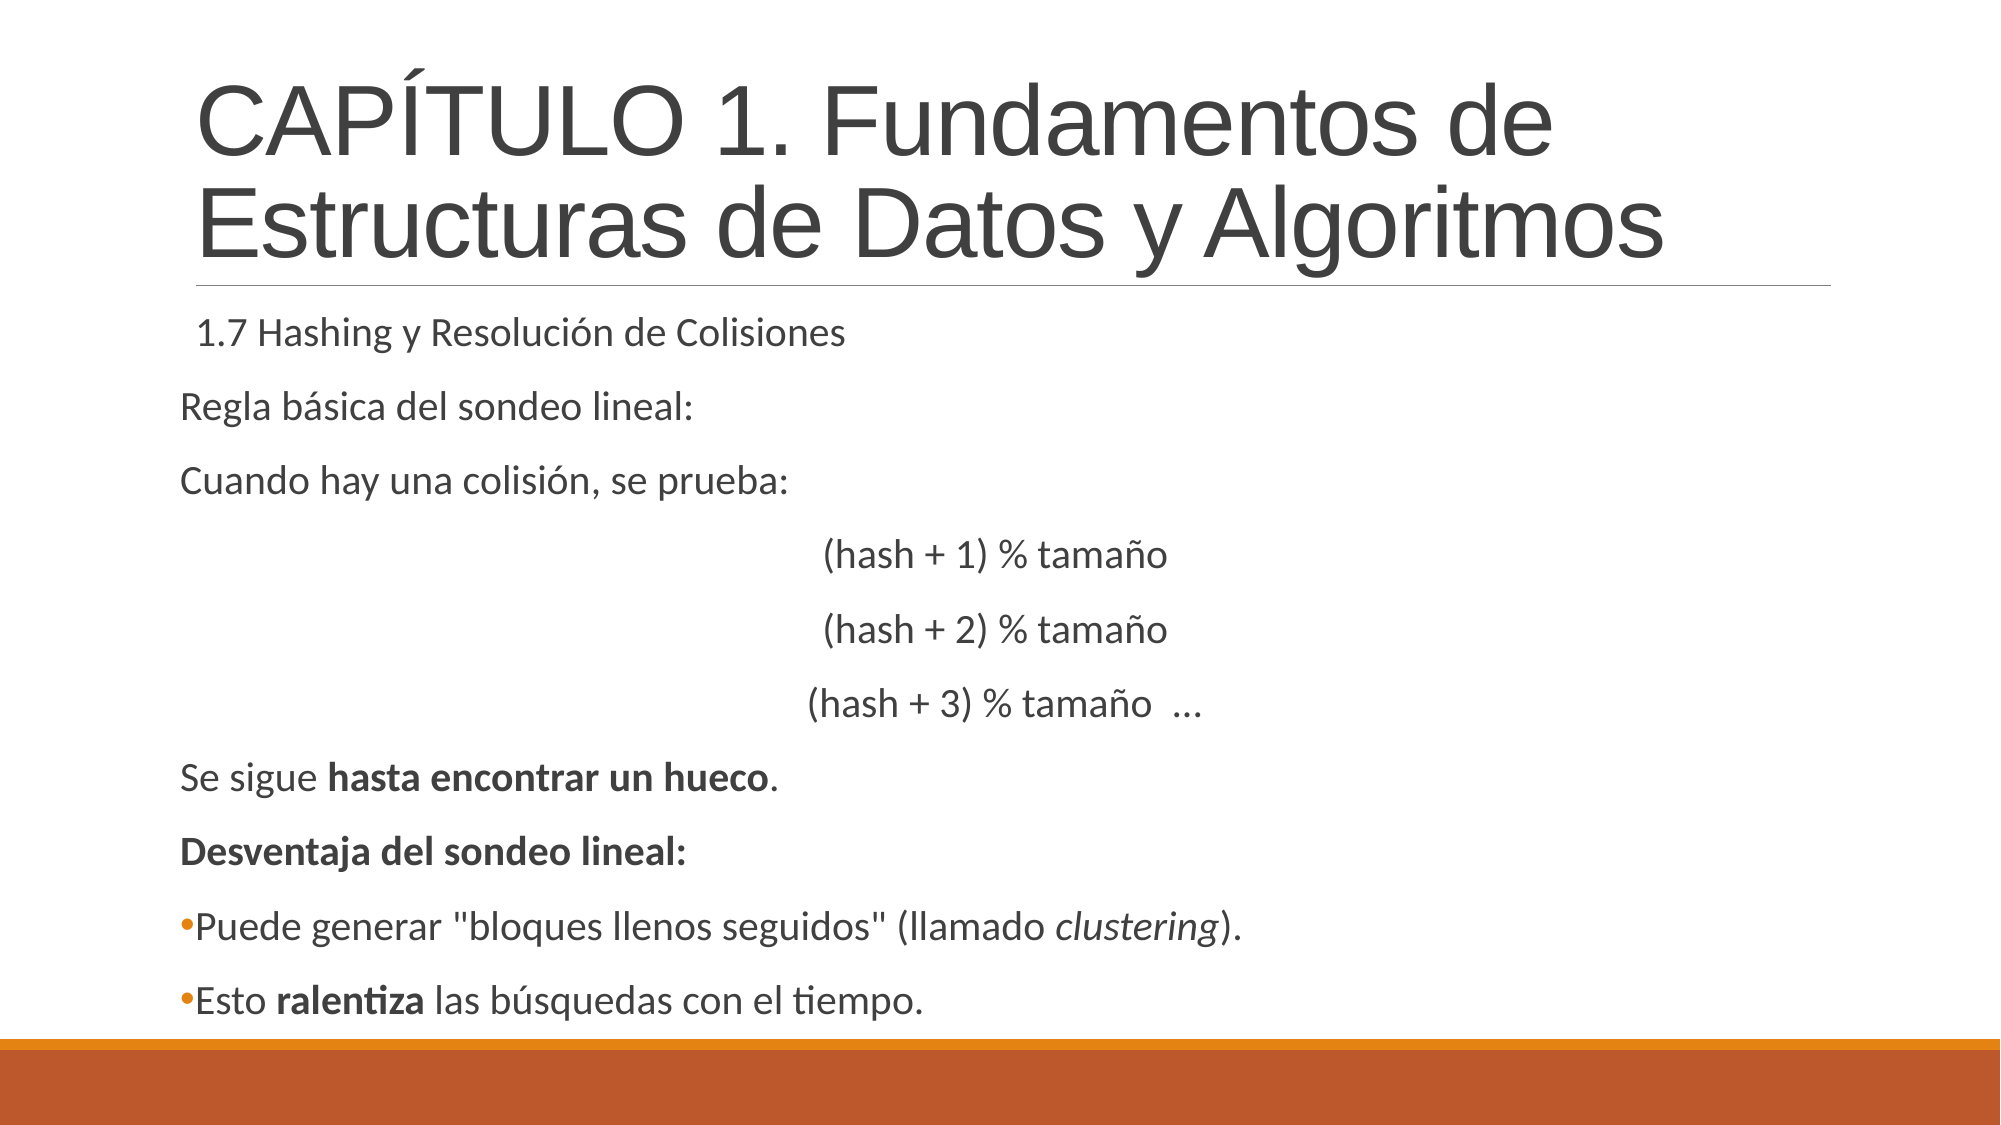

# CAPÍTULO 1. Fundamentos de Estructuras de Datos y Algoritmos
1.7 Hashing y Resolución de Colisiones
Regla básica del sondeo lineal:
Cuando hay una colisión, se prueba:
(hash + 1) % tamaño
(hash + 2) % tamaño
(hash + 3) % tamaño  ...
Se sigue hasta encontrar un hueco.
Desventaja del sondeo lineal:
Puede generar "bloques llenos seguidos" (llamado clustering).
Esto ralentiza las búsquedas con el tiempo.